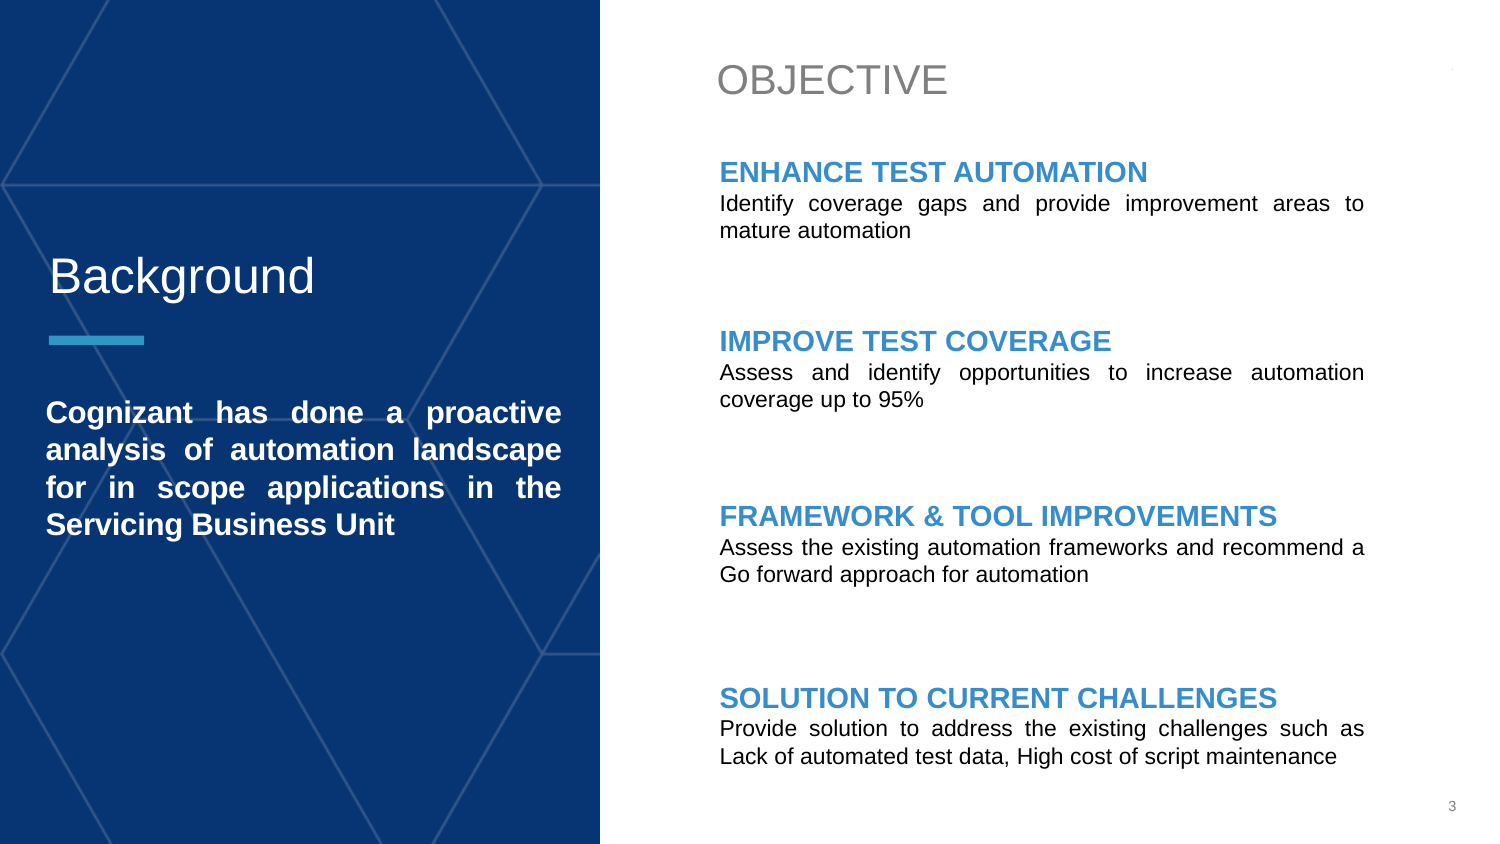

OBJECTIVE
ENHANCE TEST AUTOMATION
Identify coverage gaps and provide improvement areas to mature automation
# Background
IMPROVE TEST COVERAGE
Assess and identify opportunities to increase automation coverage up to 95%

Cognizant has done a proactive analysis of automation landscape for in scope applications in the Servicing Business Unit
FRAMEWORK & TOOL IMPROVEMENTS
Assess the existing automation frameworks and recommend a Go forward approach for automation
SOLUTION TO CURRENT CHALLENGES
Provide solution to address the existing challenges such as Lack of automated test data, High cost of script maintenance
3